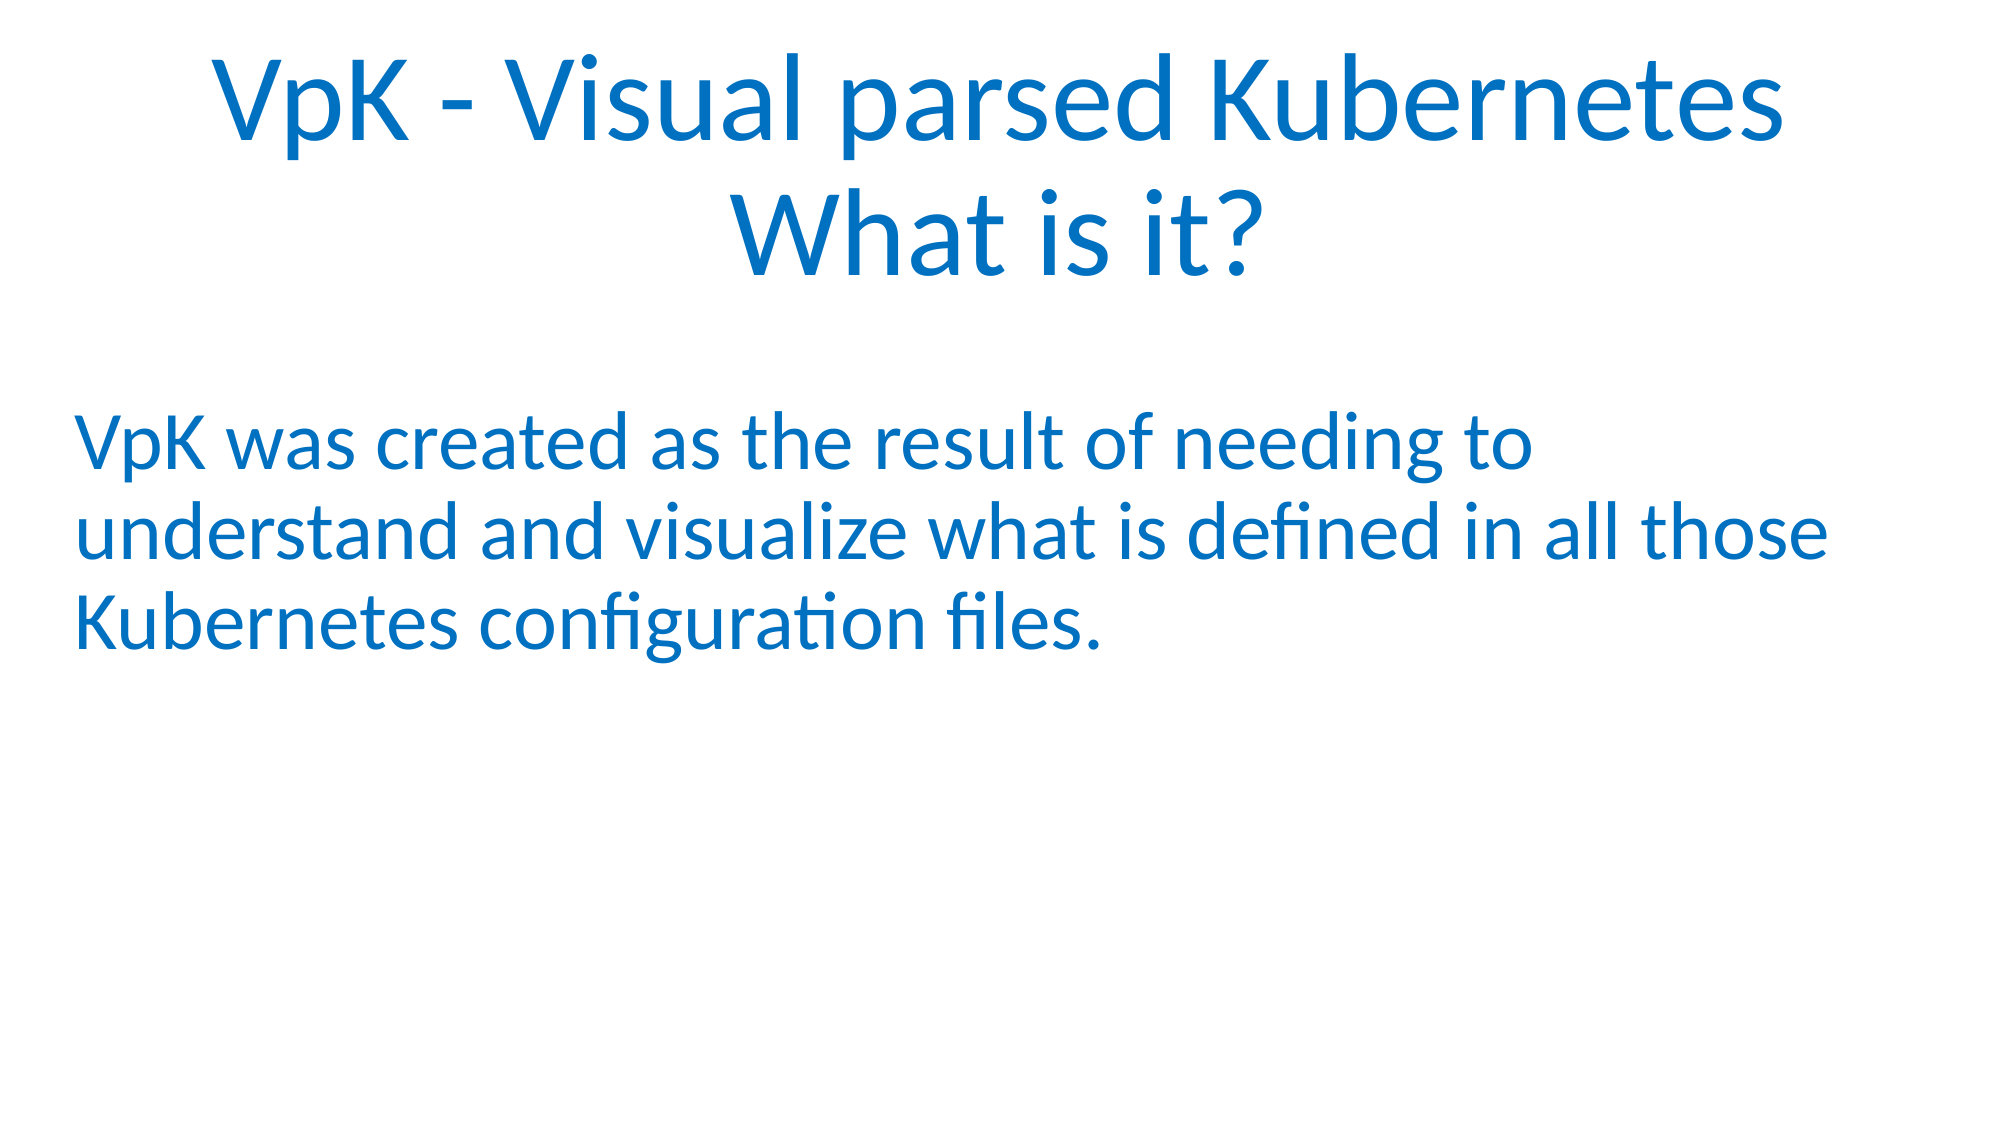

# VpK - Visual parsed Kubernetes What is it?

VpK was created as the result of needing to understand and visualize what is defined in all those Kubernetes configuration files.